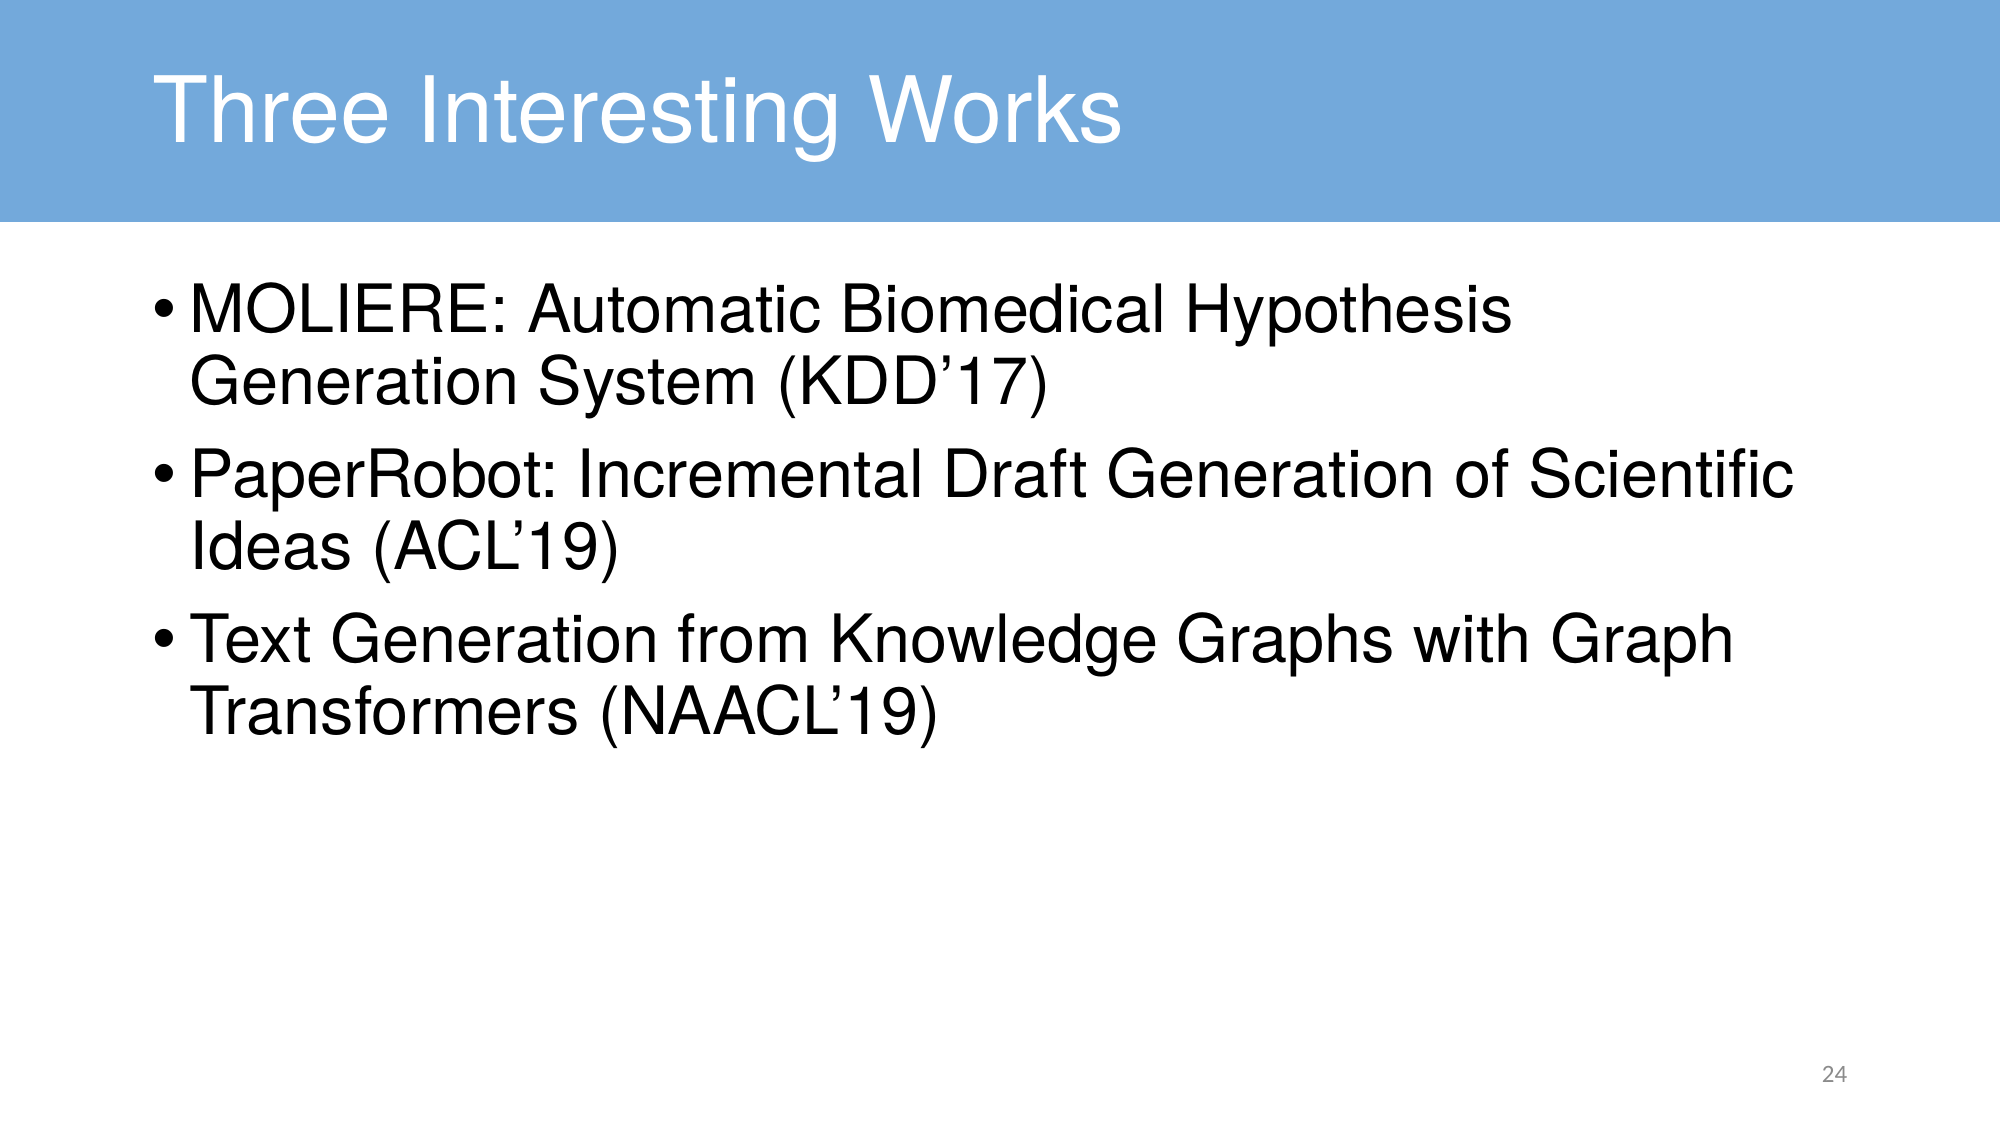

# Three Interesting Works
MOLIERE: Automatic Biomedical Hypothesis Generation System (KDD’17)
PaperRobot: Incremental Draft Generation of Scientific Ideas (ACL’19)
Text Generation from Knowledge Graphs with Graph Transformers (NAACL’19)
24